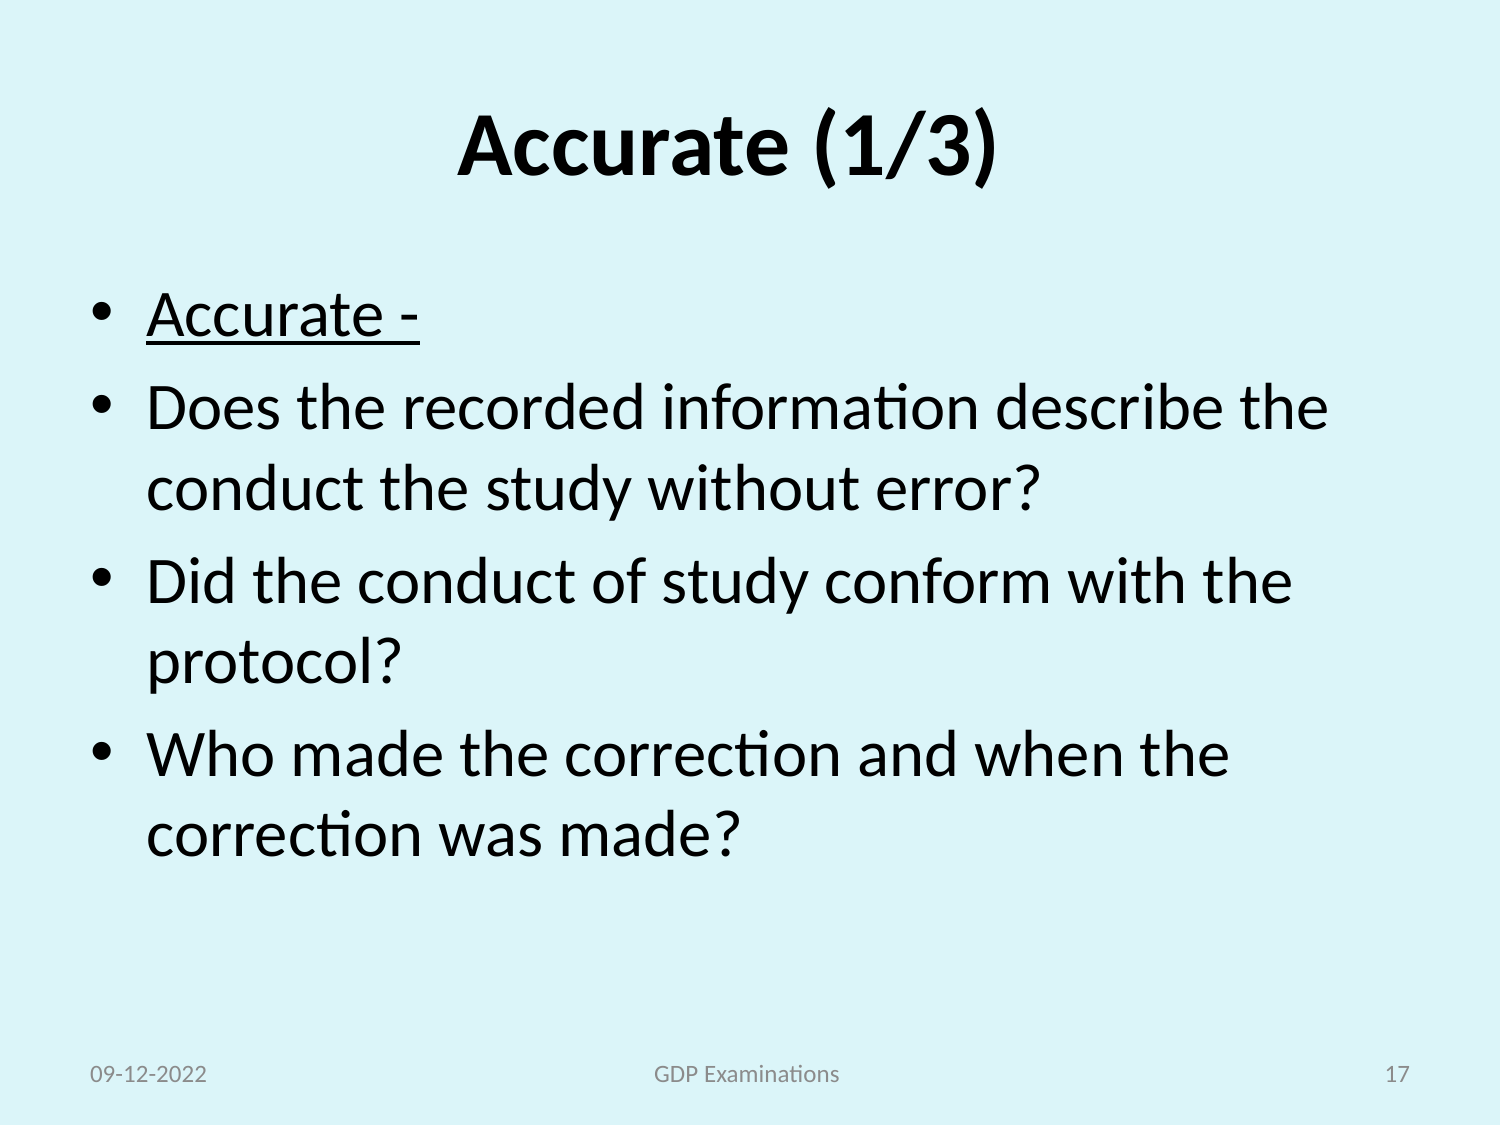

# Accurate (1/3)
Accurate -
Does the recorded information describe the conduct the study without error?
Did the conduct of study conform with the protocol?
Who made the correction and when the correction was made?

09-12-2022
GDP Examinations
17